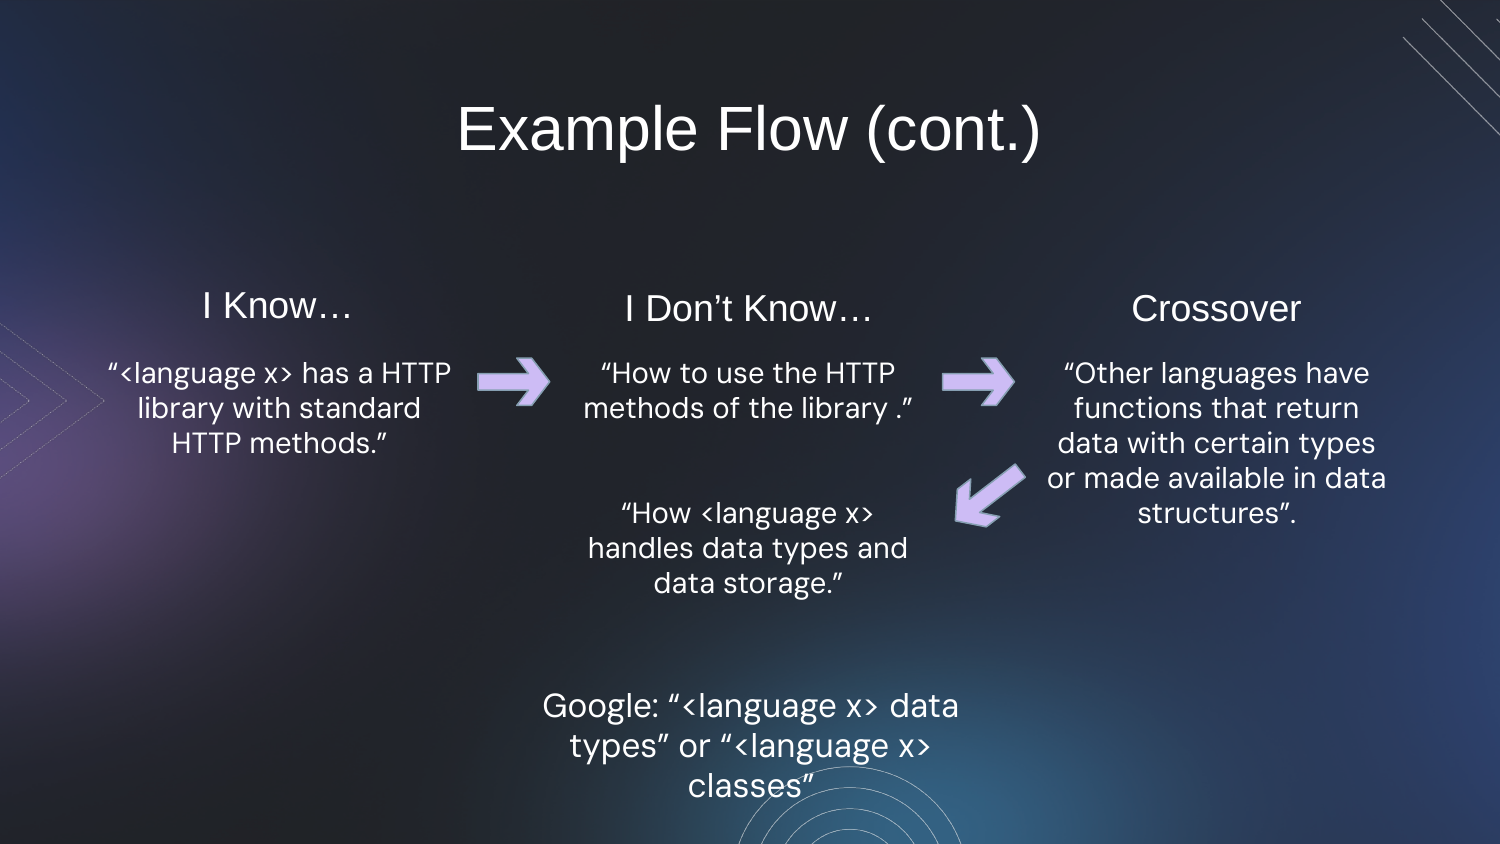

# Example Flow (cont.)
I Know…
Crossover
I Don’t Know…
“Other languages have functions that return data with certain types or made available in data structures”.
“<language x> has a HTTP library with standard HTTP methods.”

“How to use the HTTP methods of the library .”

“How <language x> handles data types and data storage.”

Google: “<language x> data types” or “<language x> classes”